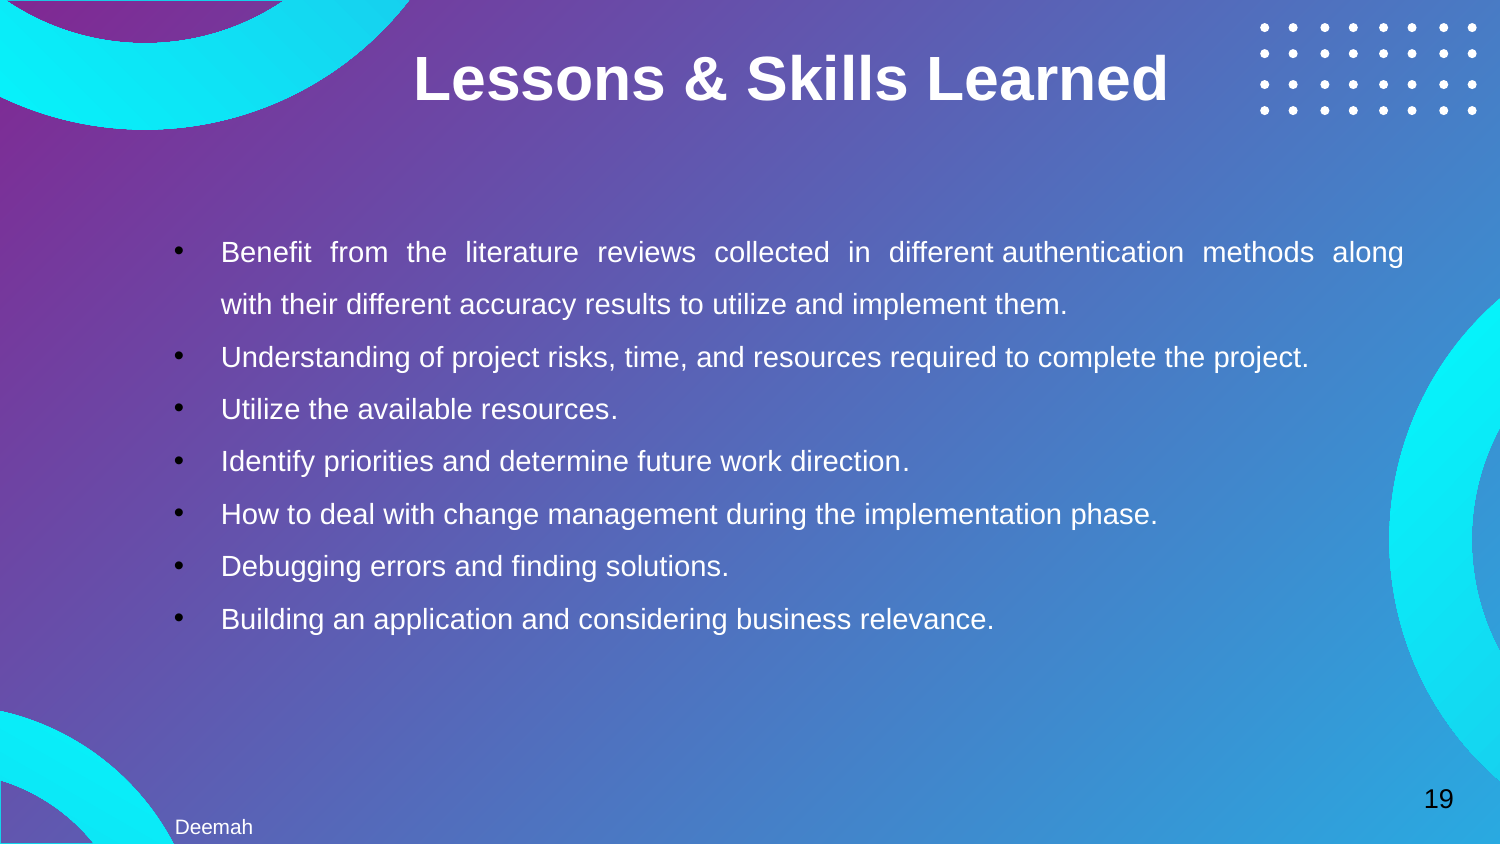

# Lessons & Skills Learned
Benefit from the literature reviews collected in different authentication methods along with their different accuracy results to utilize and implement them.
Understanding of project risks, time, and resources required to complete the project.
Utilize the available resources.
Identify priorities and determine future work direction.
How to deal with change management during the implementation phase.
Debugging errors and finding solutions.
Building an application and considering business relevance.

19
Deemah